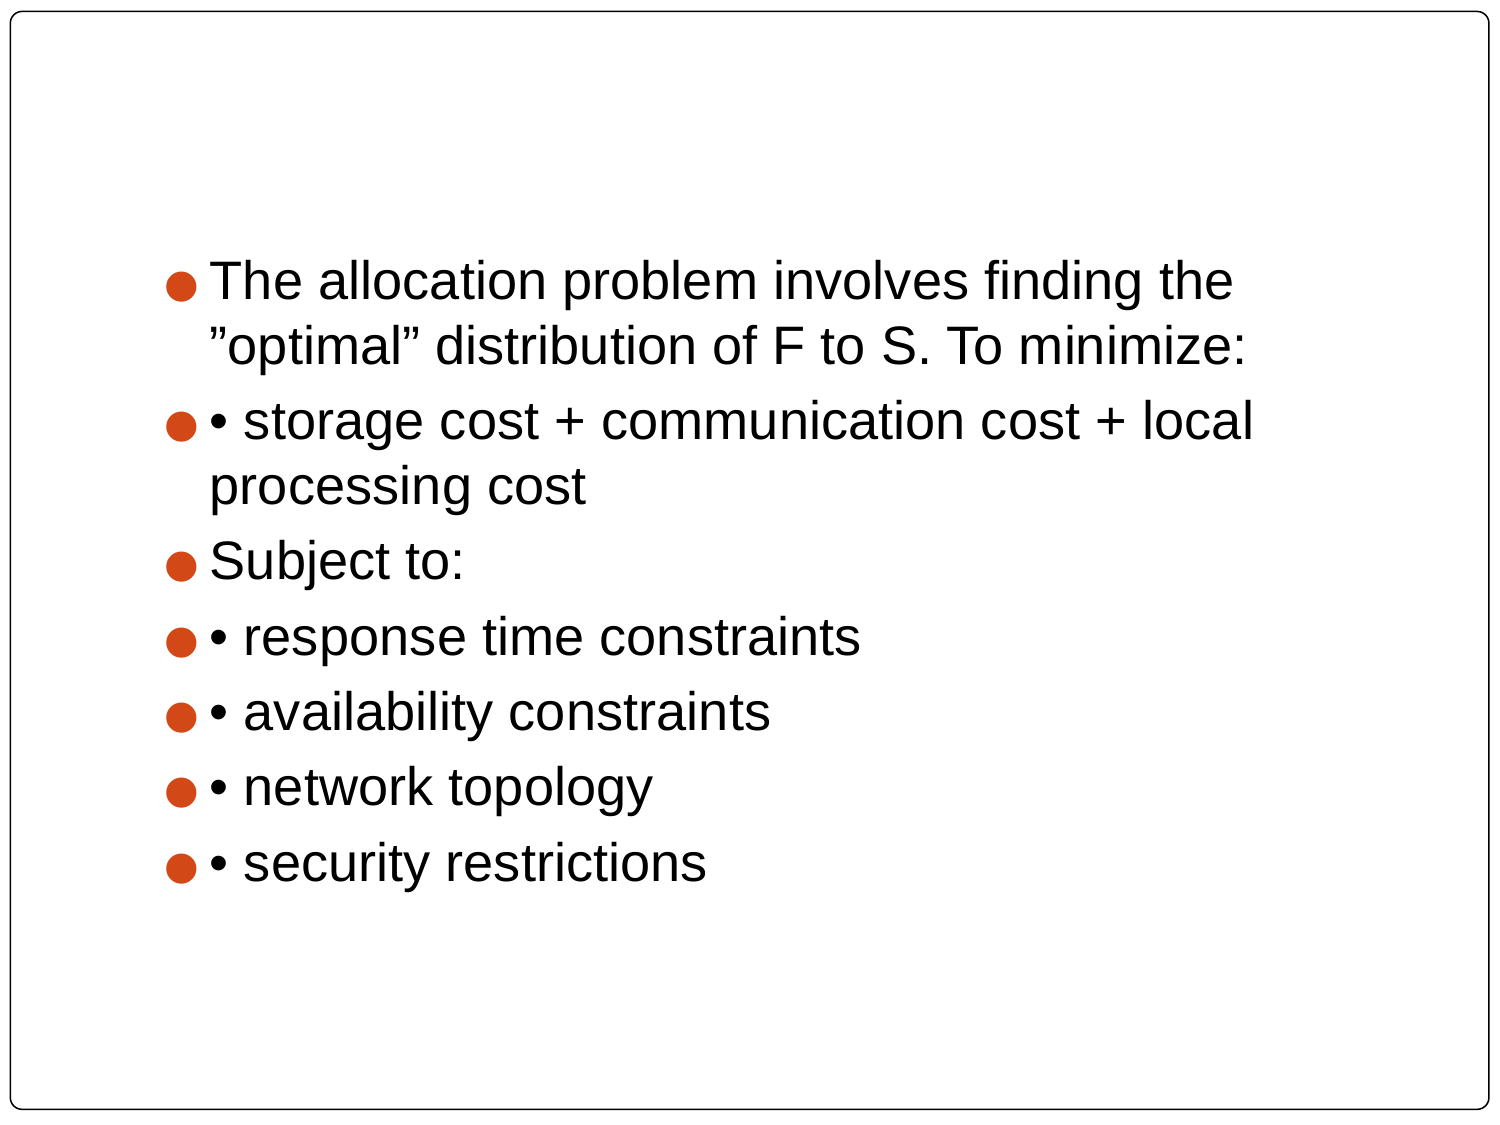

#
The allocation problem involves finding the ”optimal” distribution of F to S. To minimize:
• storage cost + communication cost + local processing cost
Subject to:
• response time constraints
• availability constraints
• network topology
• security restrictions